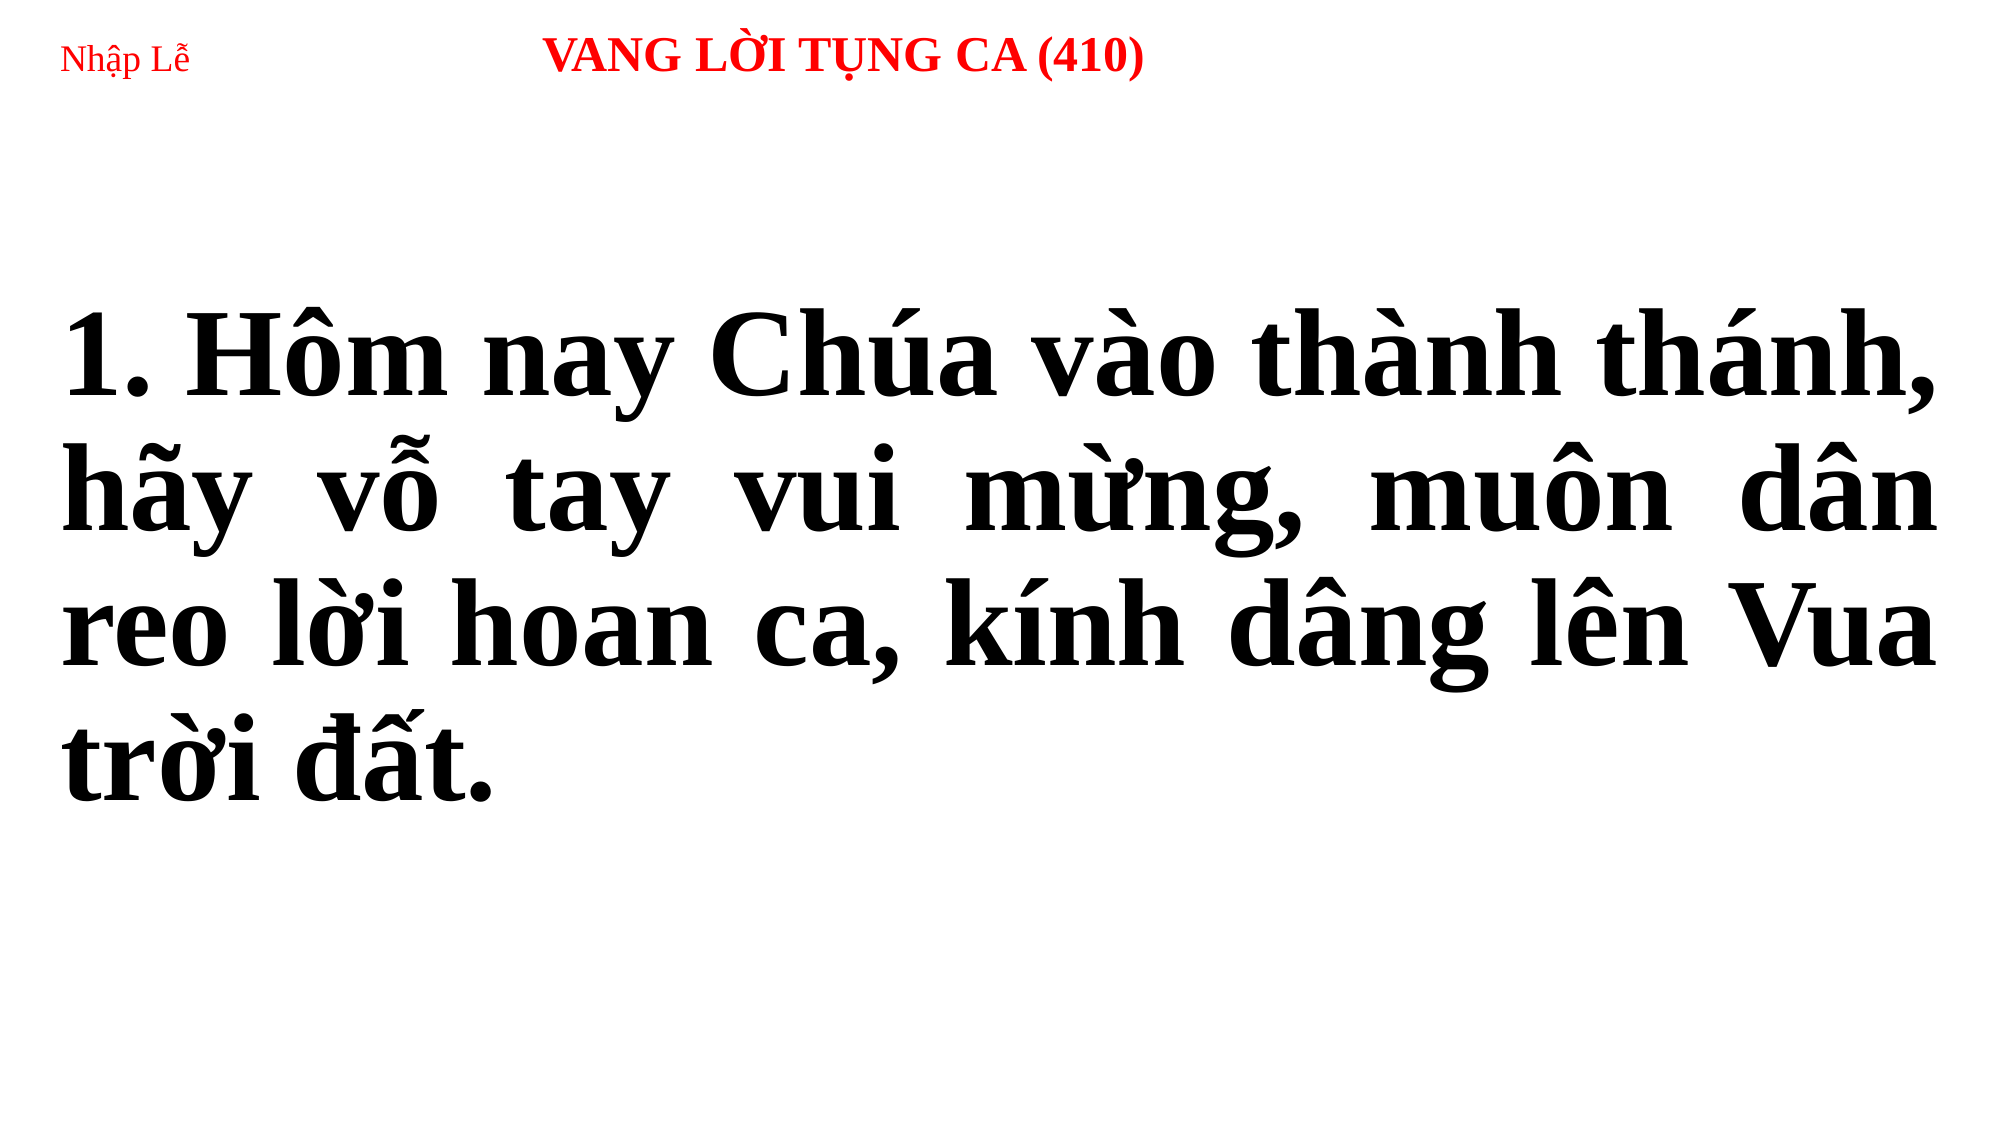

# Nhập Lễ                                     VANG LỜI TỤNG CA (410)
1. Hôm nay Chúa vào thành thánh, hãy vỗ tay vui mừng, muôn dân reo lời hoan ca, kính dâng lên Vua trời đất.